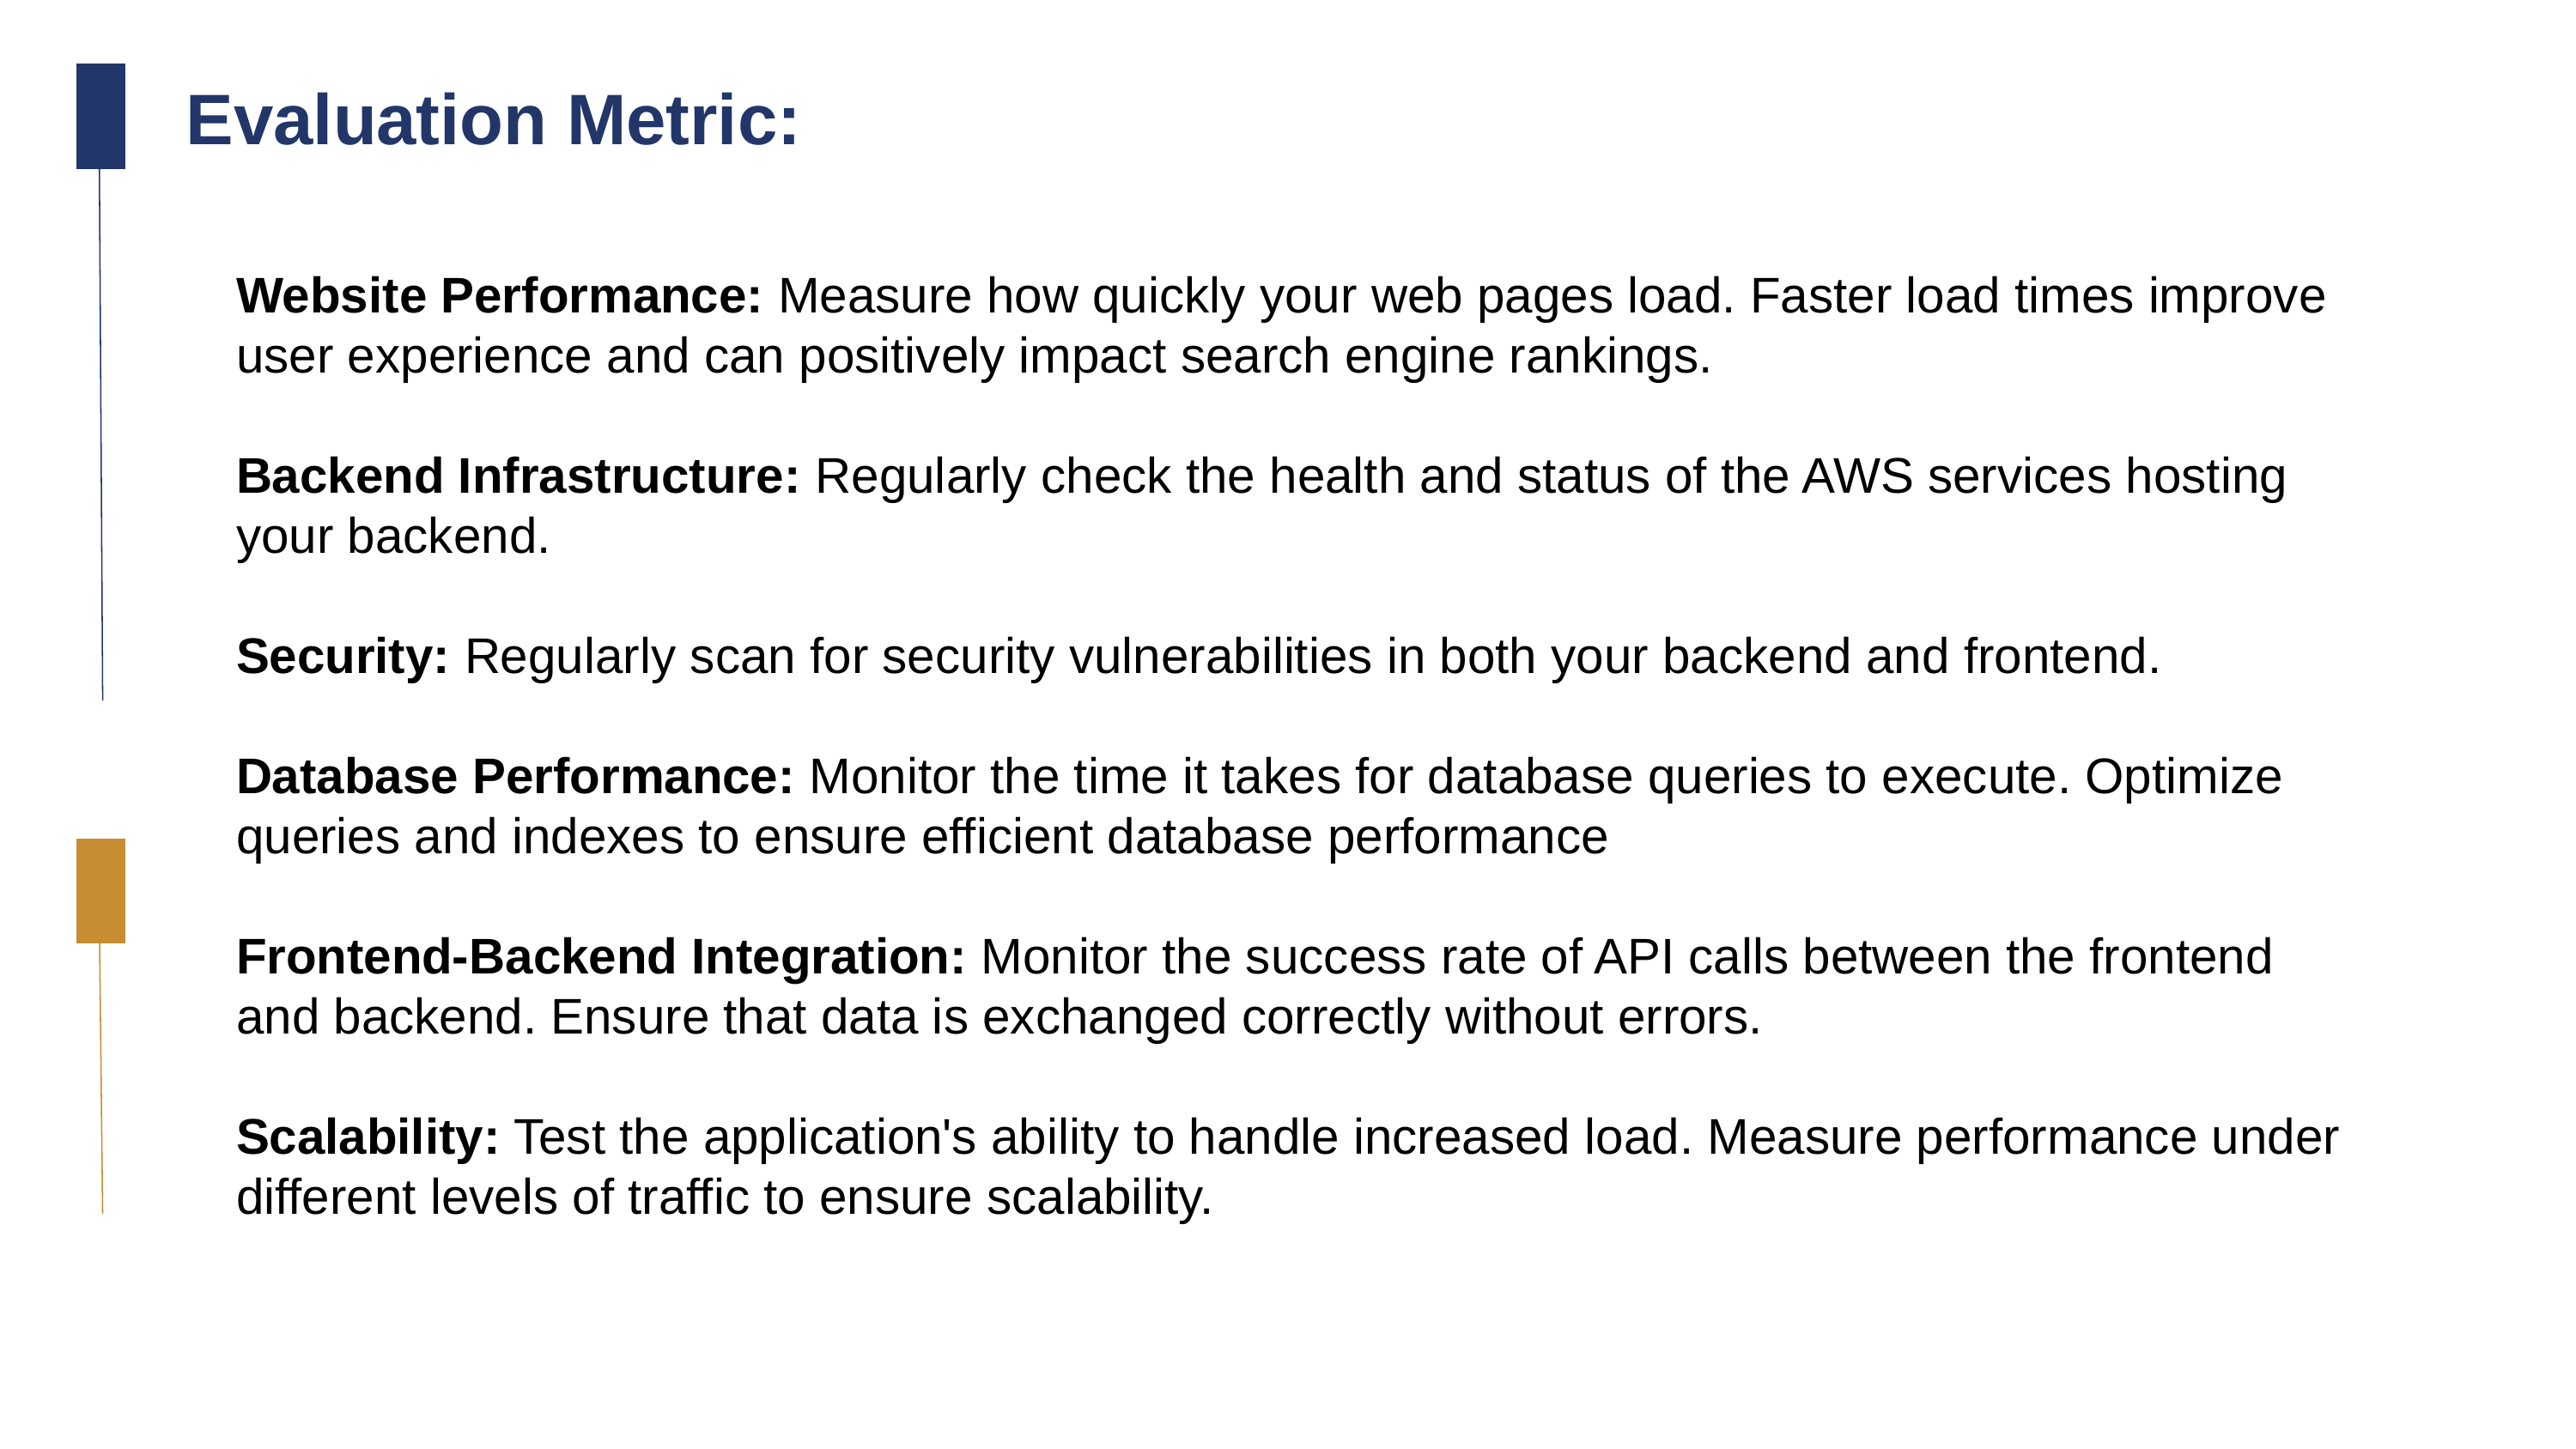

Evaluation Metric:
Website Performance: Measure how quickly your web pages load. Faster load times improve user experience and can positively impact search engine rankings.

Backend Infrastructure: Regularly check the health and status of the AWS services hosting your backend.

Security: Regularly scan for security vulnerabilities in both your backend and frontend.

Database Performance: Monitor the time it takes for database queries to execute. Optimize queries and indexes to ensure efficient database performance

Frontend-Backend Integration: Monitor the success rate of API calls between the frontend and backend. Ensure that data is exchanged correctly without errors.

Scalability: Test the application's ability to handle increased load. Measure performance under different levels of traffic to ensure scalability.